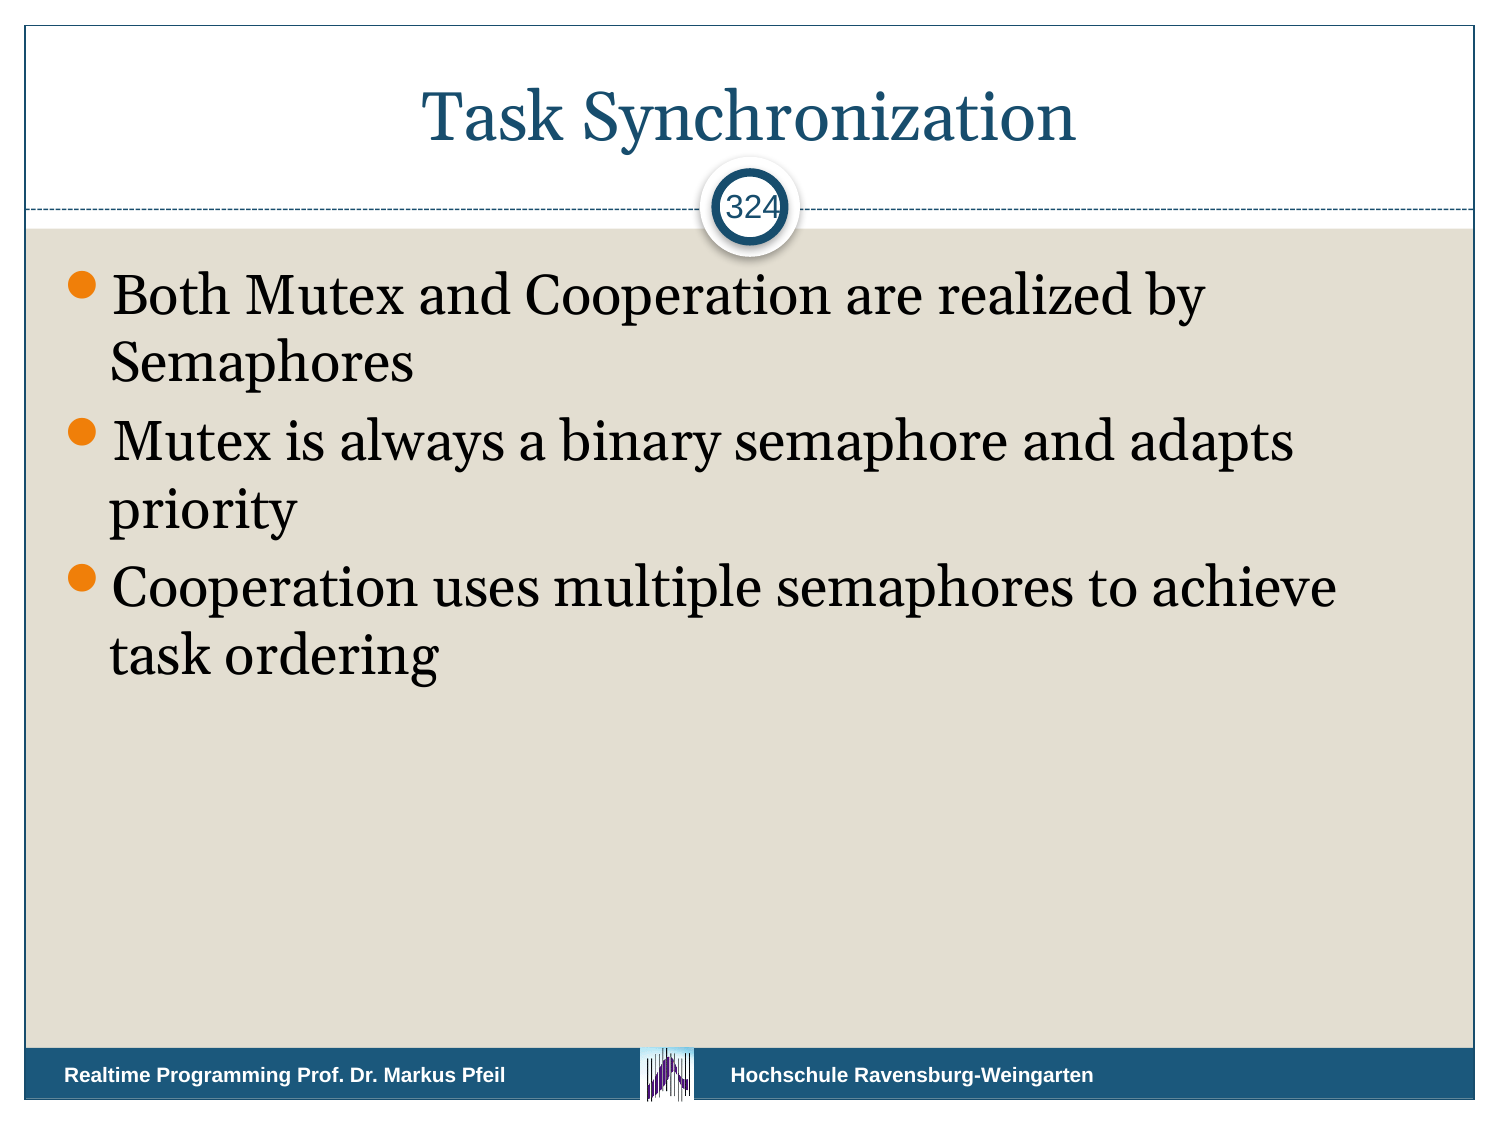

# Task Synchronization
324
Both Mutex and Cooperation are realized by Semaphores
Mutex is always a binary semaphore and adapts priority
Cooperation uses multiple semaphores to achieve task ordering
Realtime Programming Prof. Dr. Markus Pfeil